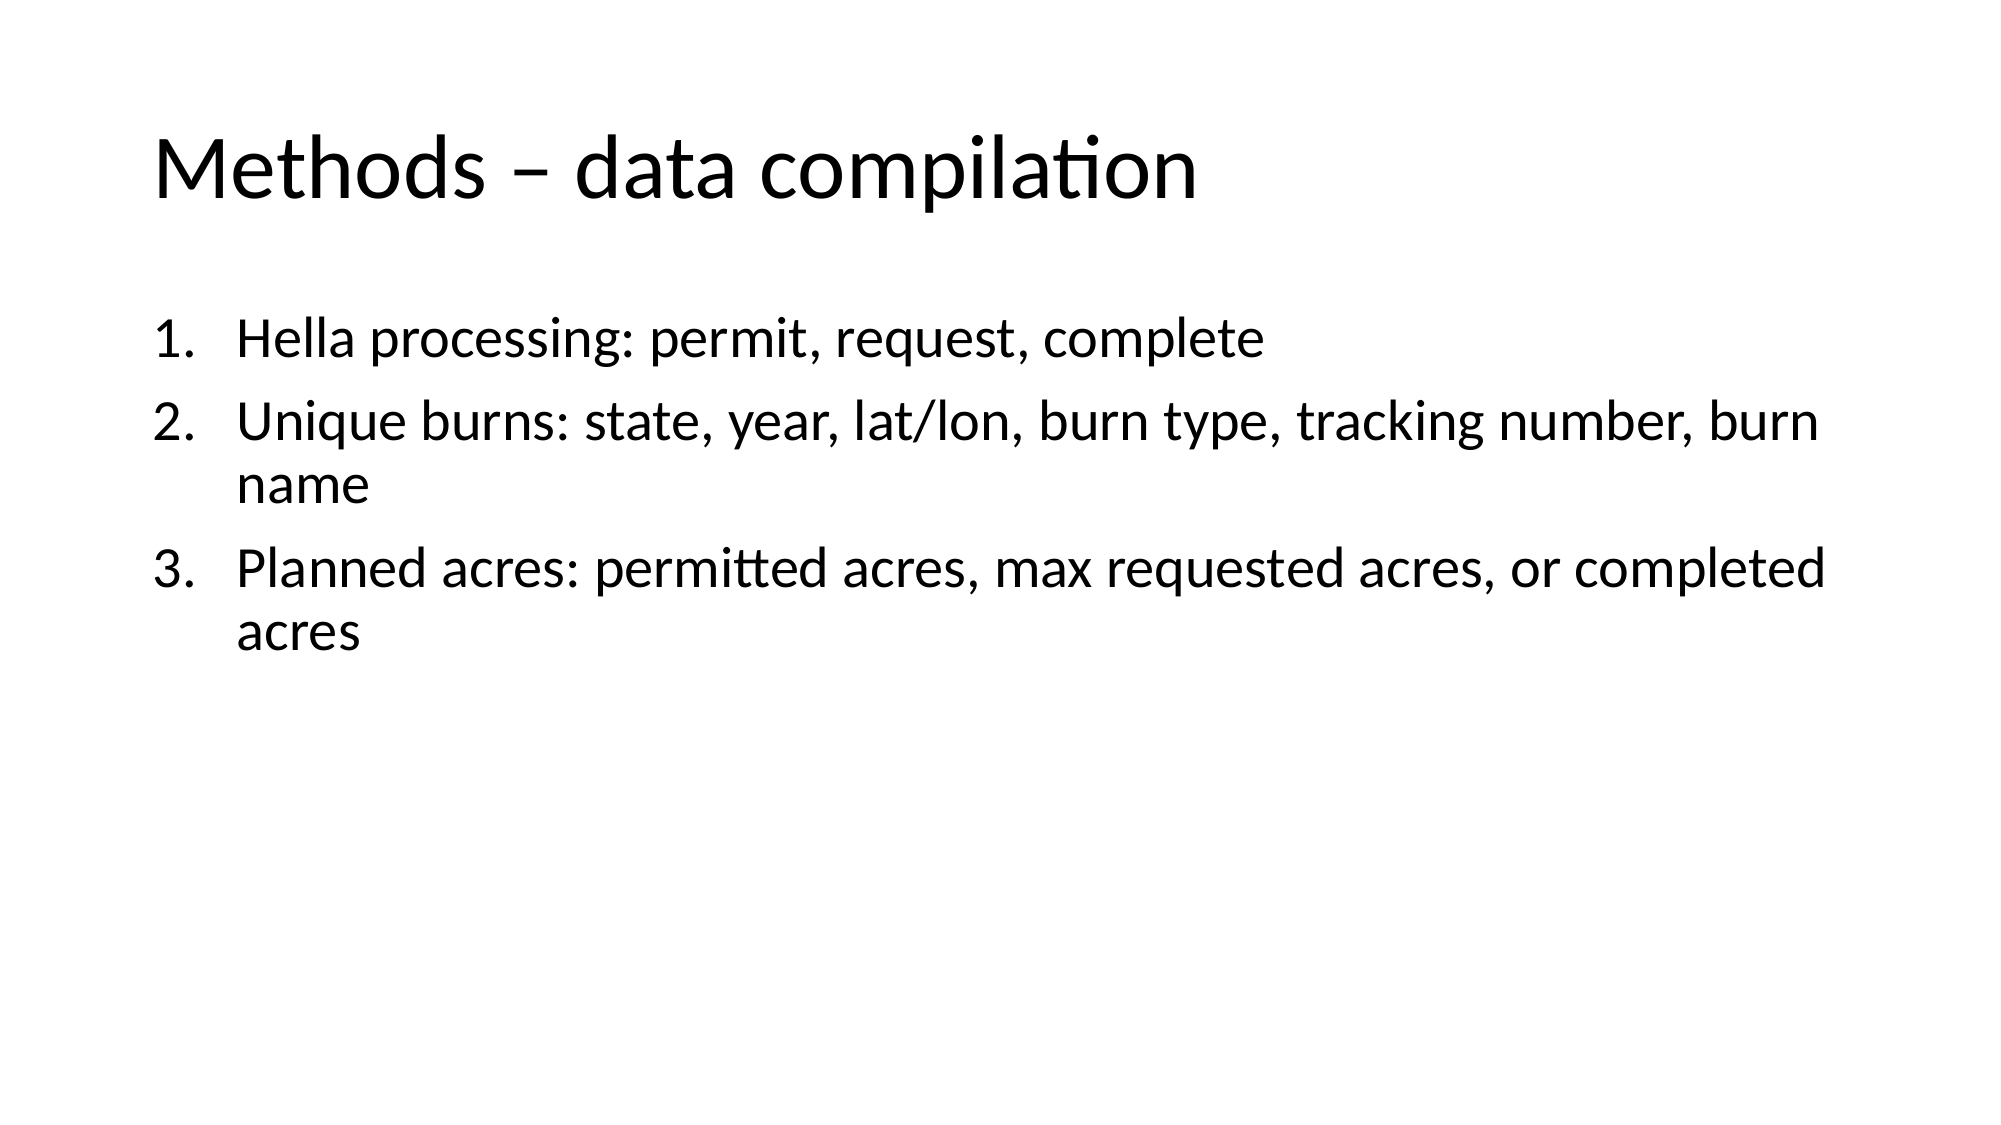

# Methods – data compilation
Hella processing: permit, request, complete
Unique burns: state, year, lat/lon, burn type, tracking number, burn name
Planned acres: permitted acres, max requested acres, or completed acres